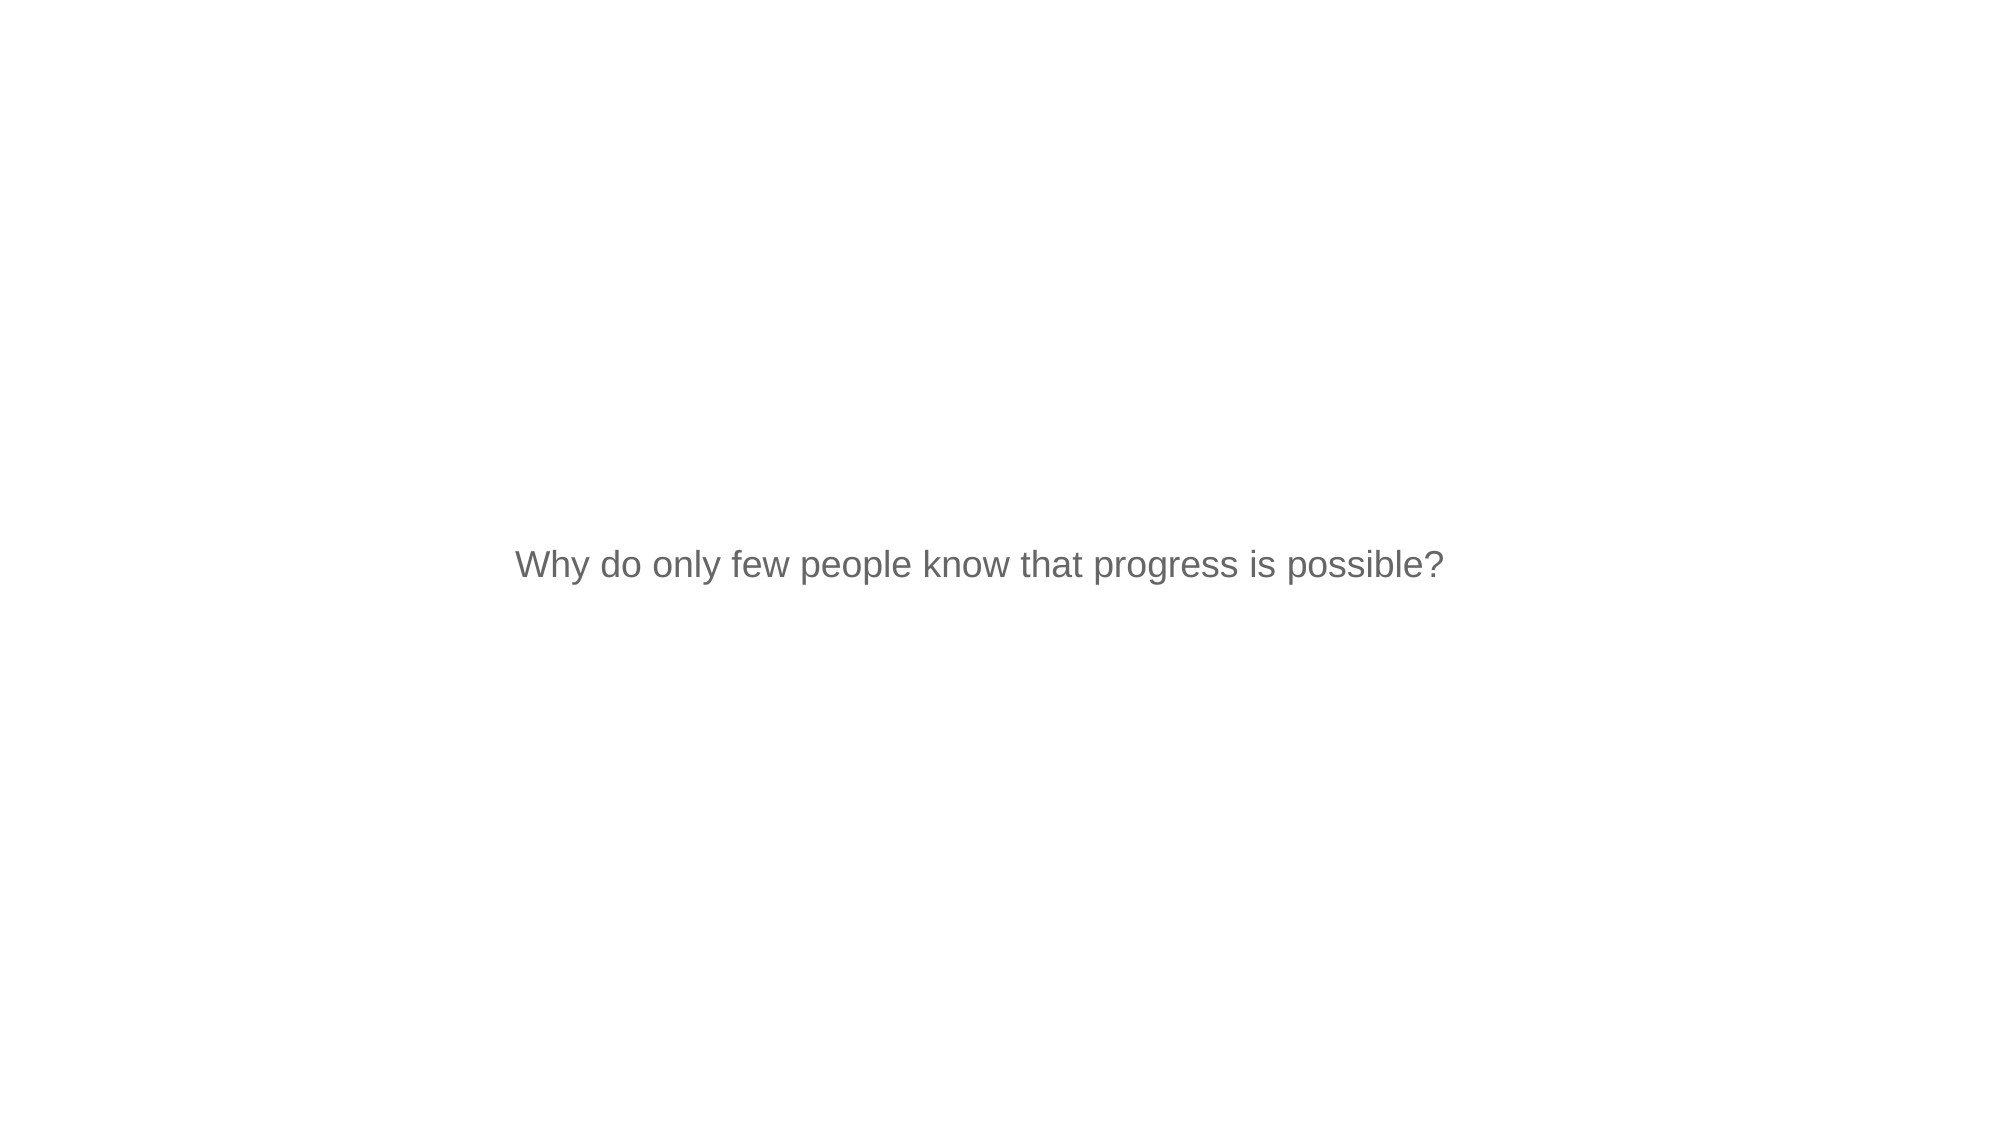

Why do only few people know that progress is possible?